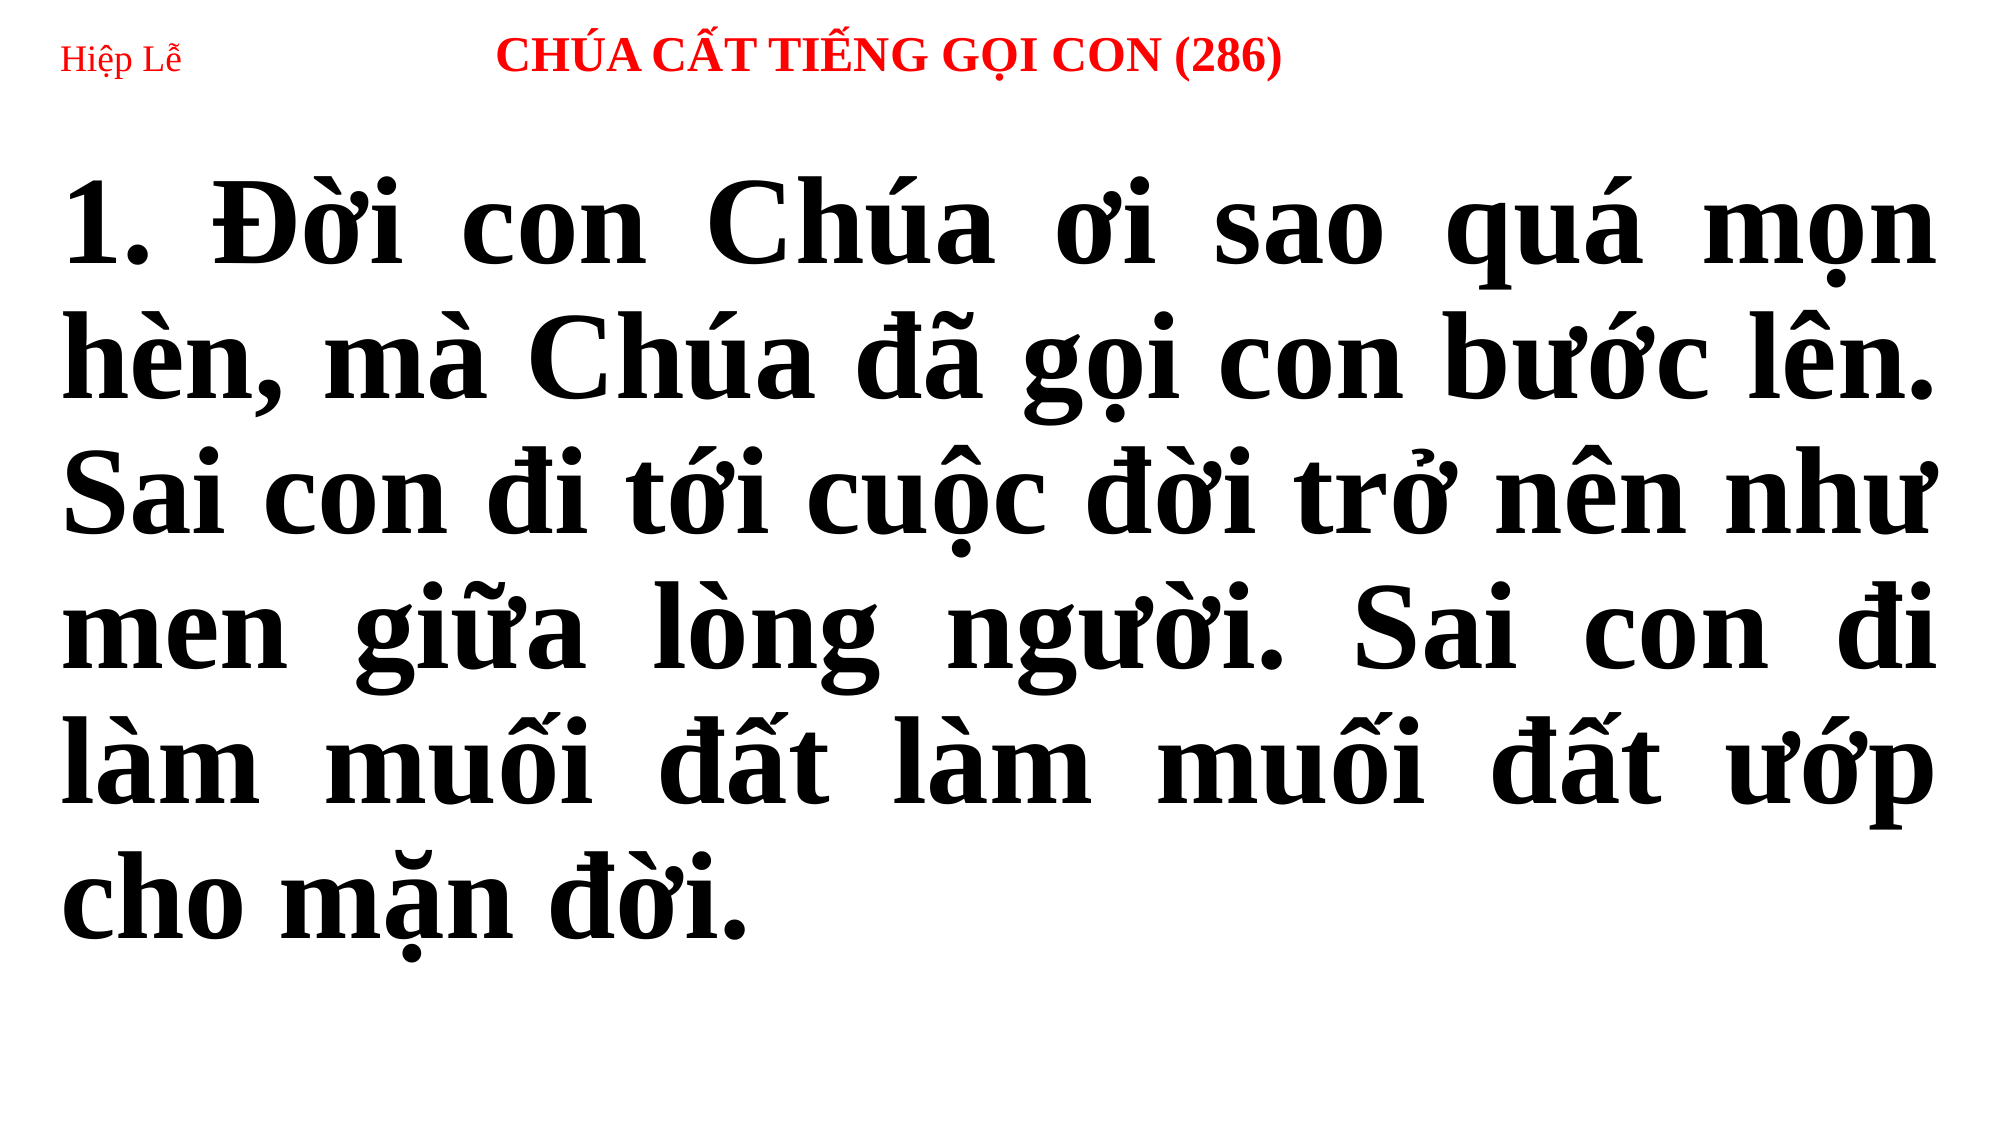

# Hiệp Lễ                                CHÚA CẤT TIẾNG GỌI CON (286)
1. Đời con Chúa ơi sao quá mọn hèn, mà Chúa đã gọi con bước lên. Sai con đi tới cuộc đời trở nên như men giữa lòng người. Sai con đi làm muối đất làm muối đất ướp cho mặn đời.